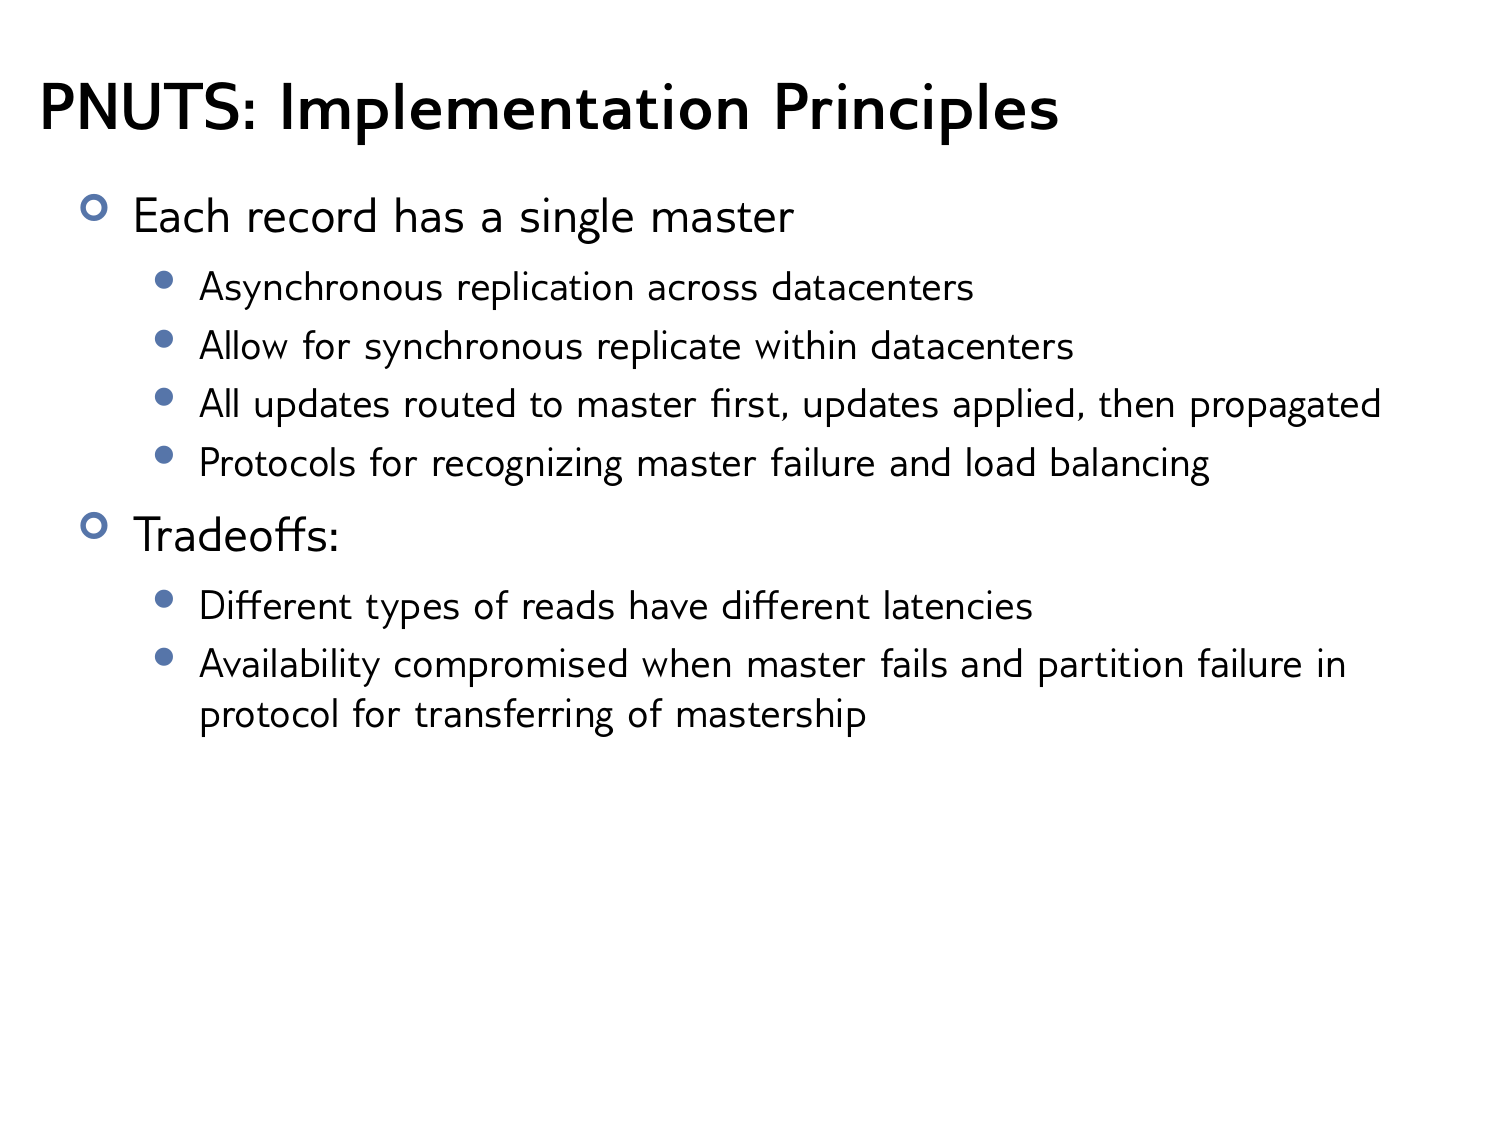

# PNUTS: Implementation Principles
Each record has a single master
Asynchronous replication across datacenters
Allow for synchronous replicate within datacenters
All updates routed to master first, updates applied, then propagated
Protocols for recognizing master failure and load balancing
Tradeoffs:
Different types of reads have different latencies
Availability compromised when master fails and partition failure in protocol for transferring of mastership